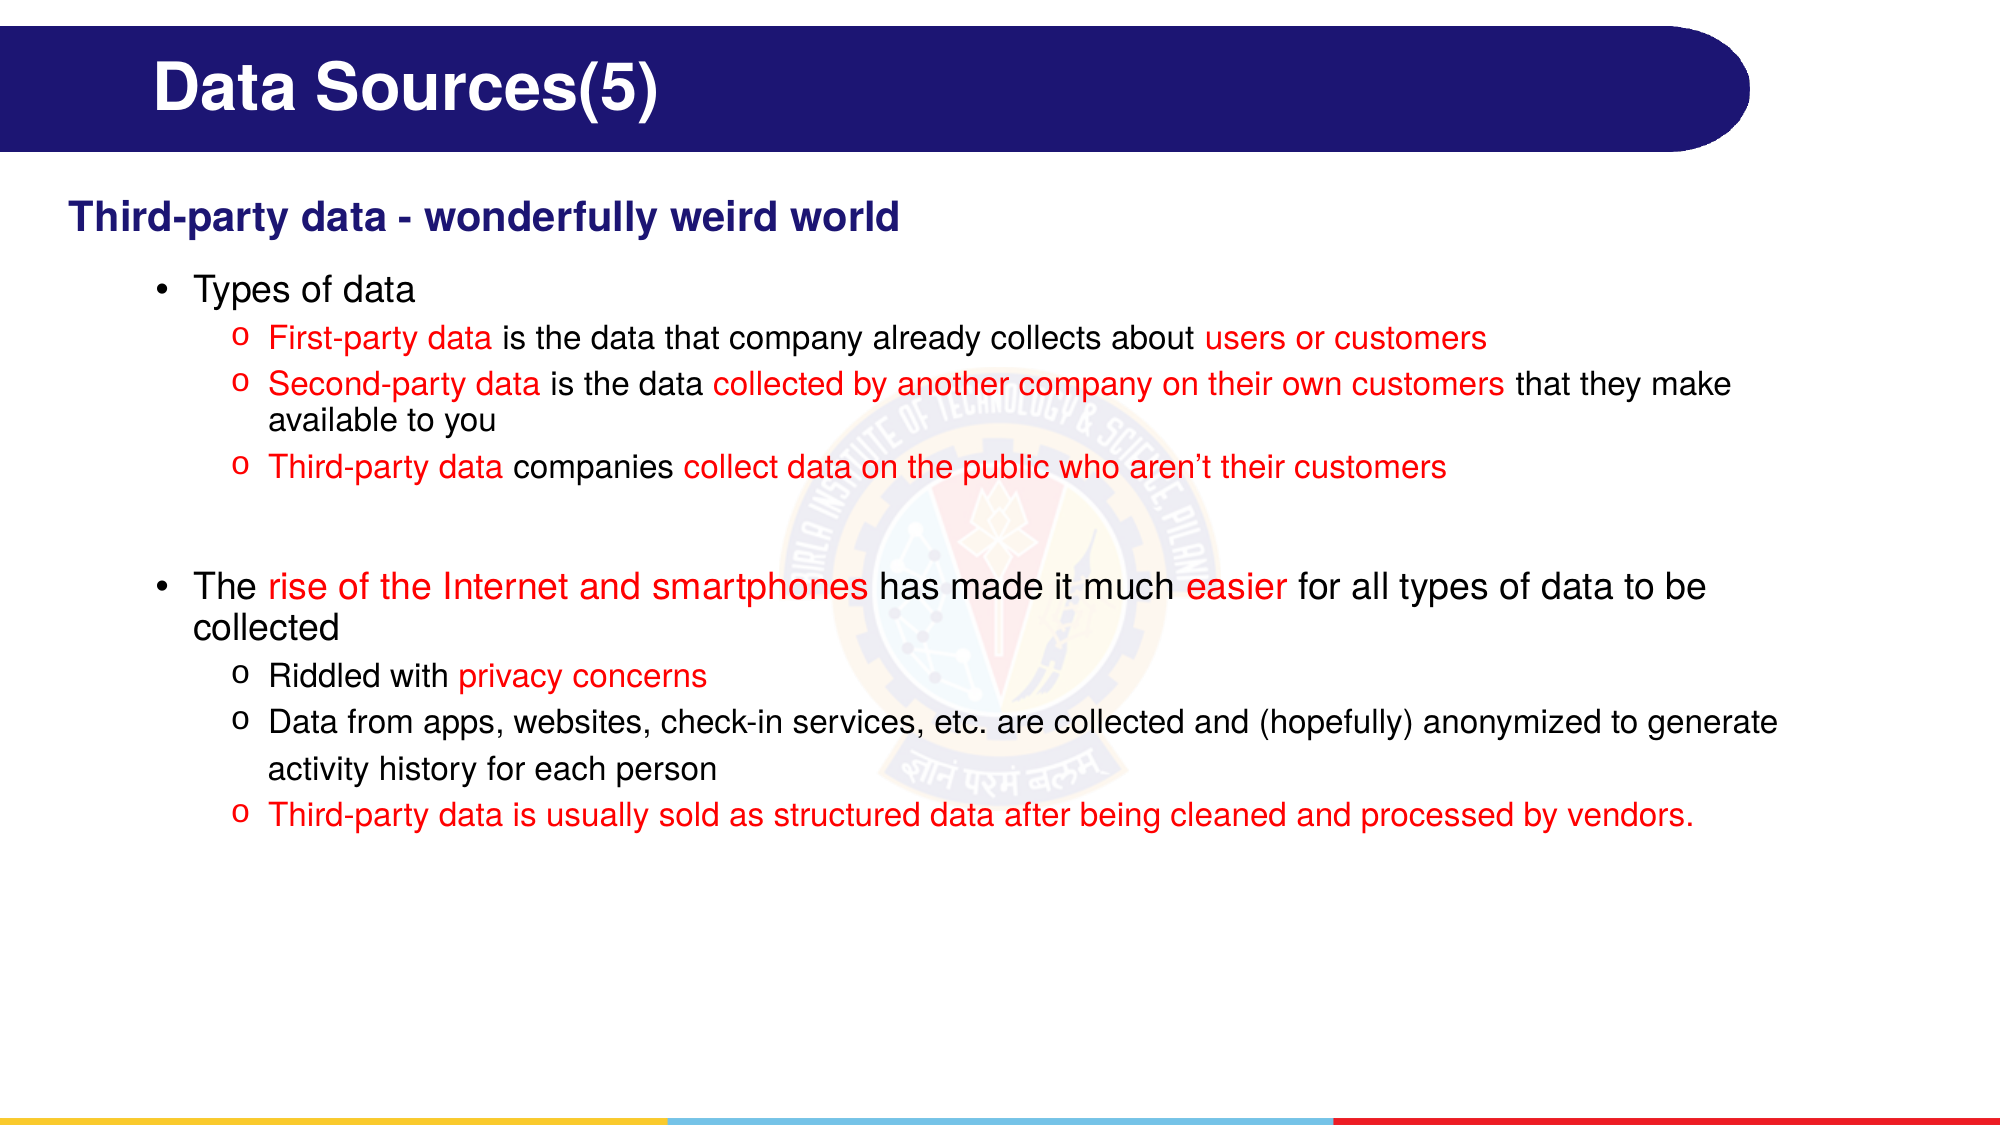

# Data Sources(5)
Third-party data - wonderfully weird world
Types of data
First-party data is the data that company already collects about users or customers
Second-party data is the data collected by another company on their own customers that they make available to you
Third-party data companies collect data on the public who aren’t their customers

The rise of the Internet and smartphones has made it much easier for all types of data to be collected
Riddled with privacy concerns
Data from apps, websites, check-in services, etc. are collected and (hopefully) anonymized to generate
    activity history for each person
Third-party data is usually sold as structured data after being cleaned and processed by vendors.